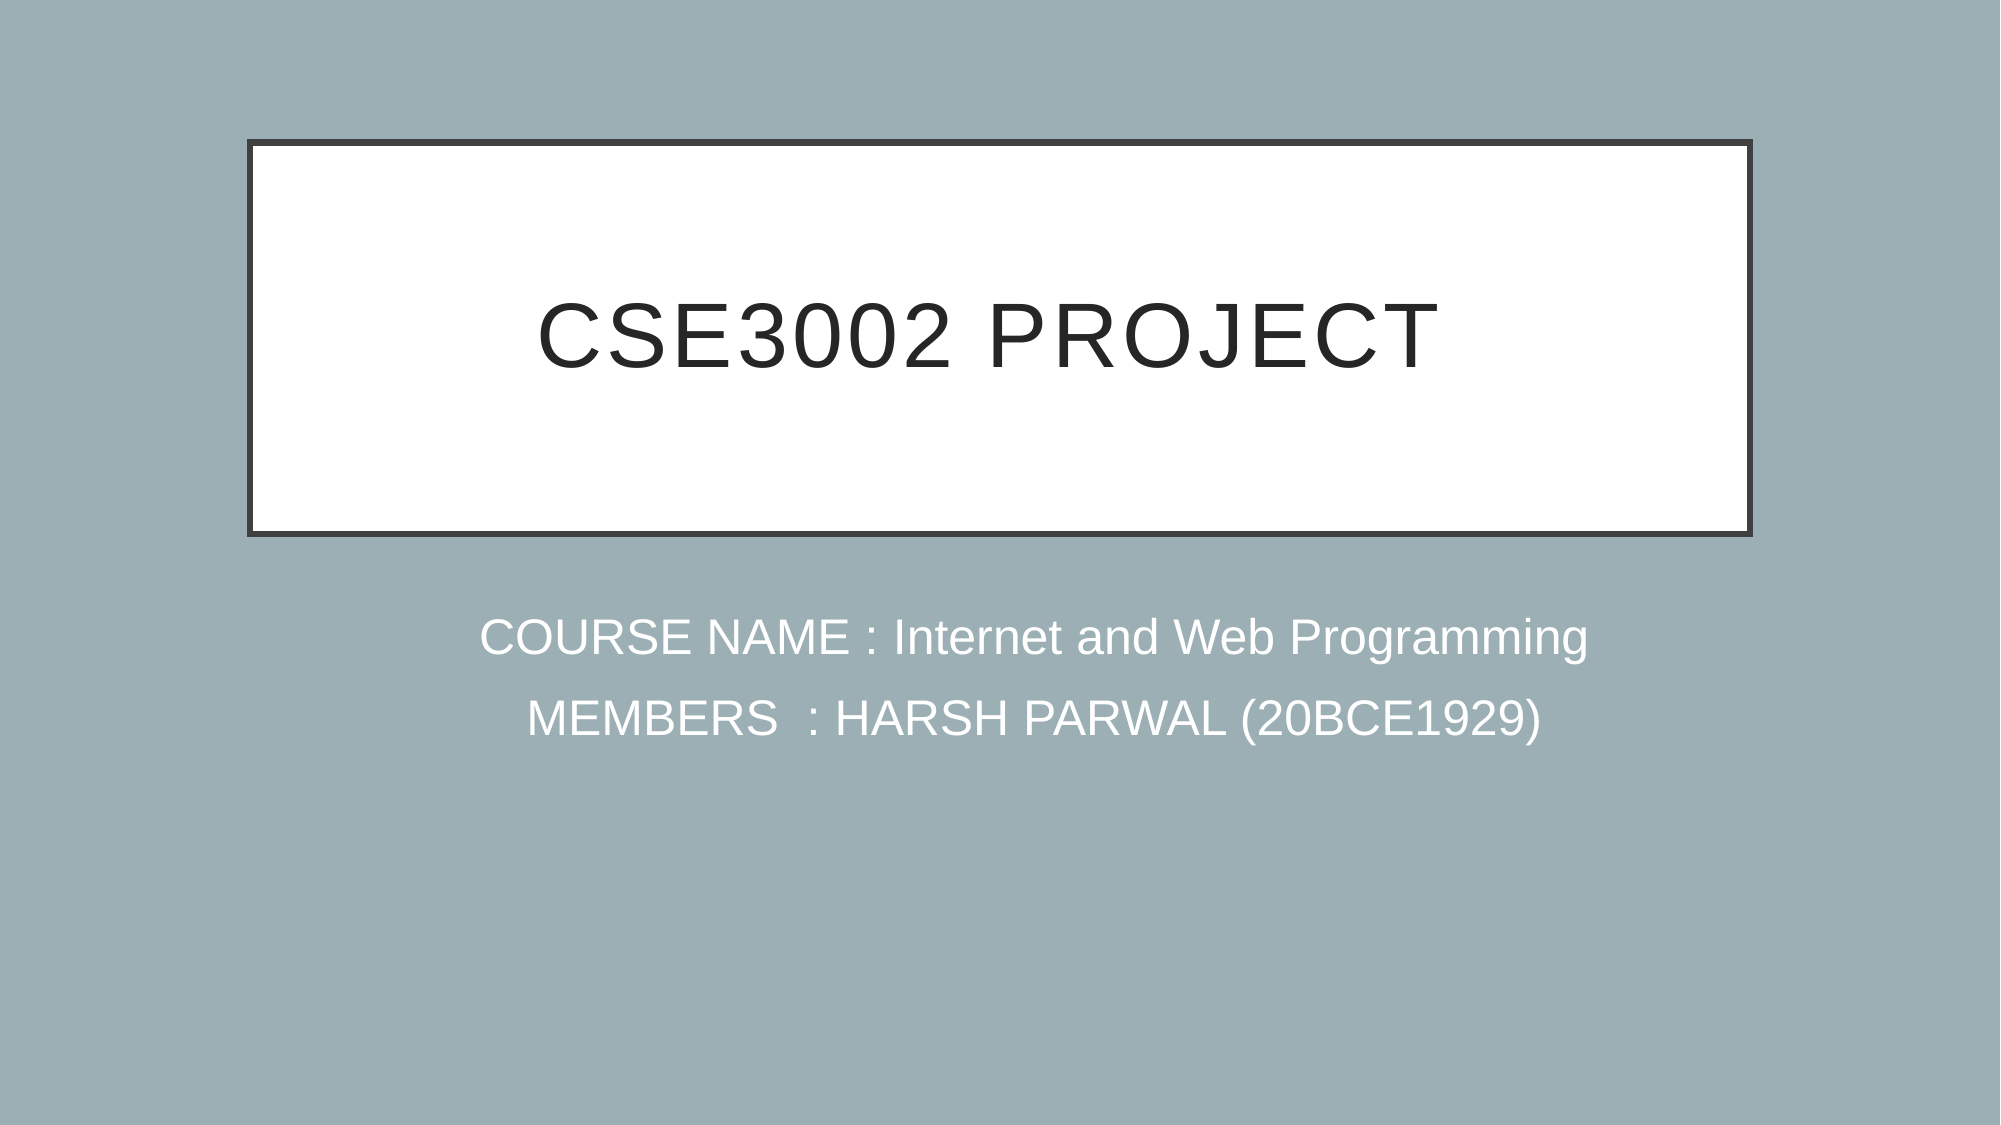

# CSE3002 PROJECT
COURSE NAME : Internet and Web Programming
MEMBERS  : HARSH PARWAL (20BCE1929)